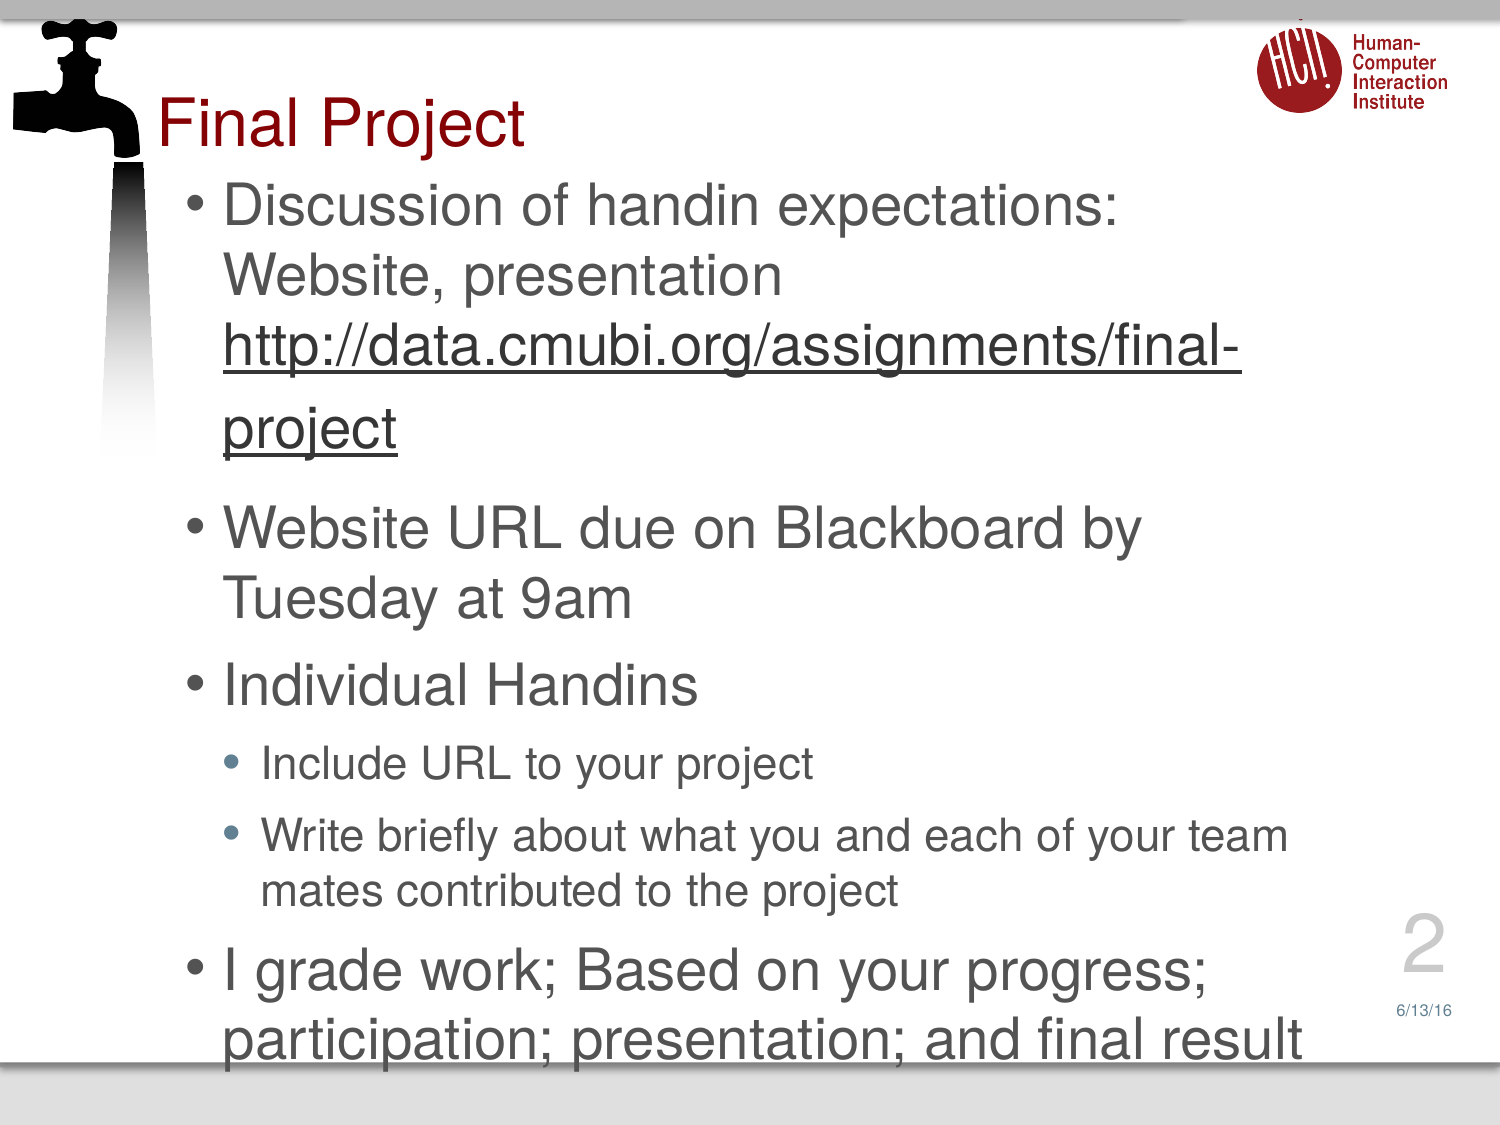

# Final Project
Discussion of handin expectations: Website, presentation http://data.cmubi.org/assignments/final-project
Website URL due on Blackboard by Tuesday at 9am
Individual Handins
Include URL to your project
Write briefly about what you and each of your team mates contributed to the project
I grade work; Based on your progress; participation; presentation; and final result
2
6/13/16